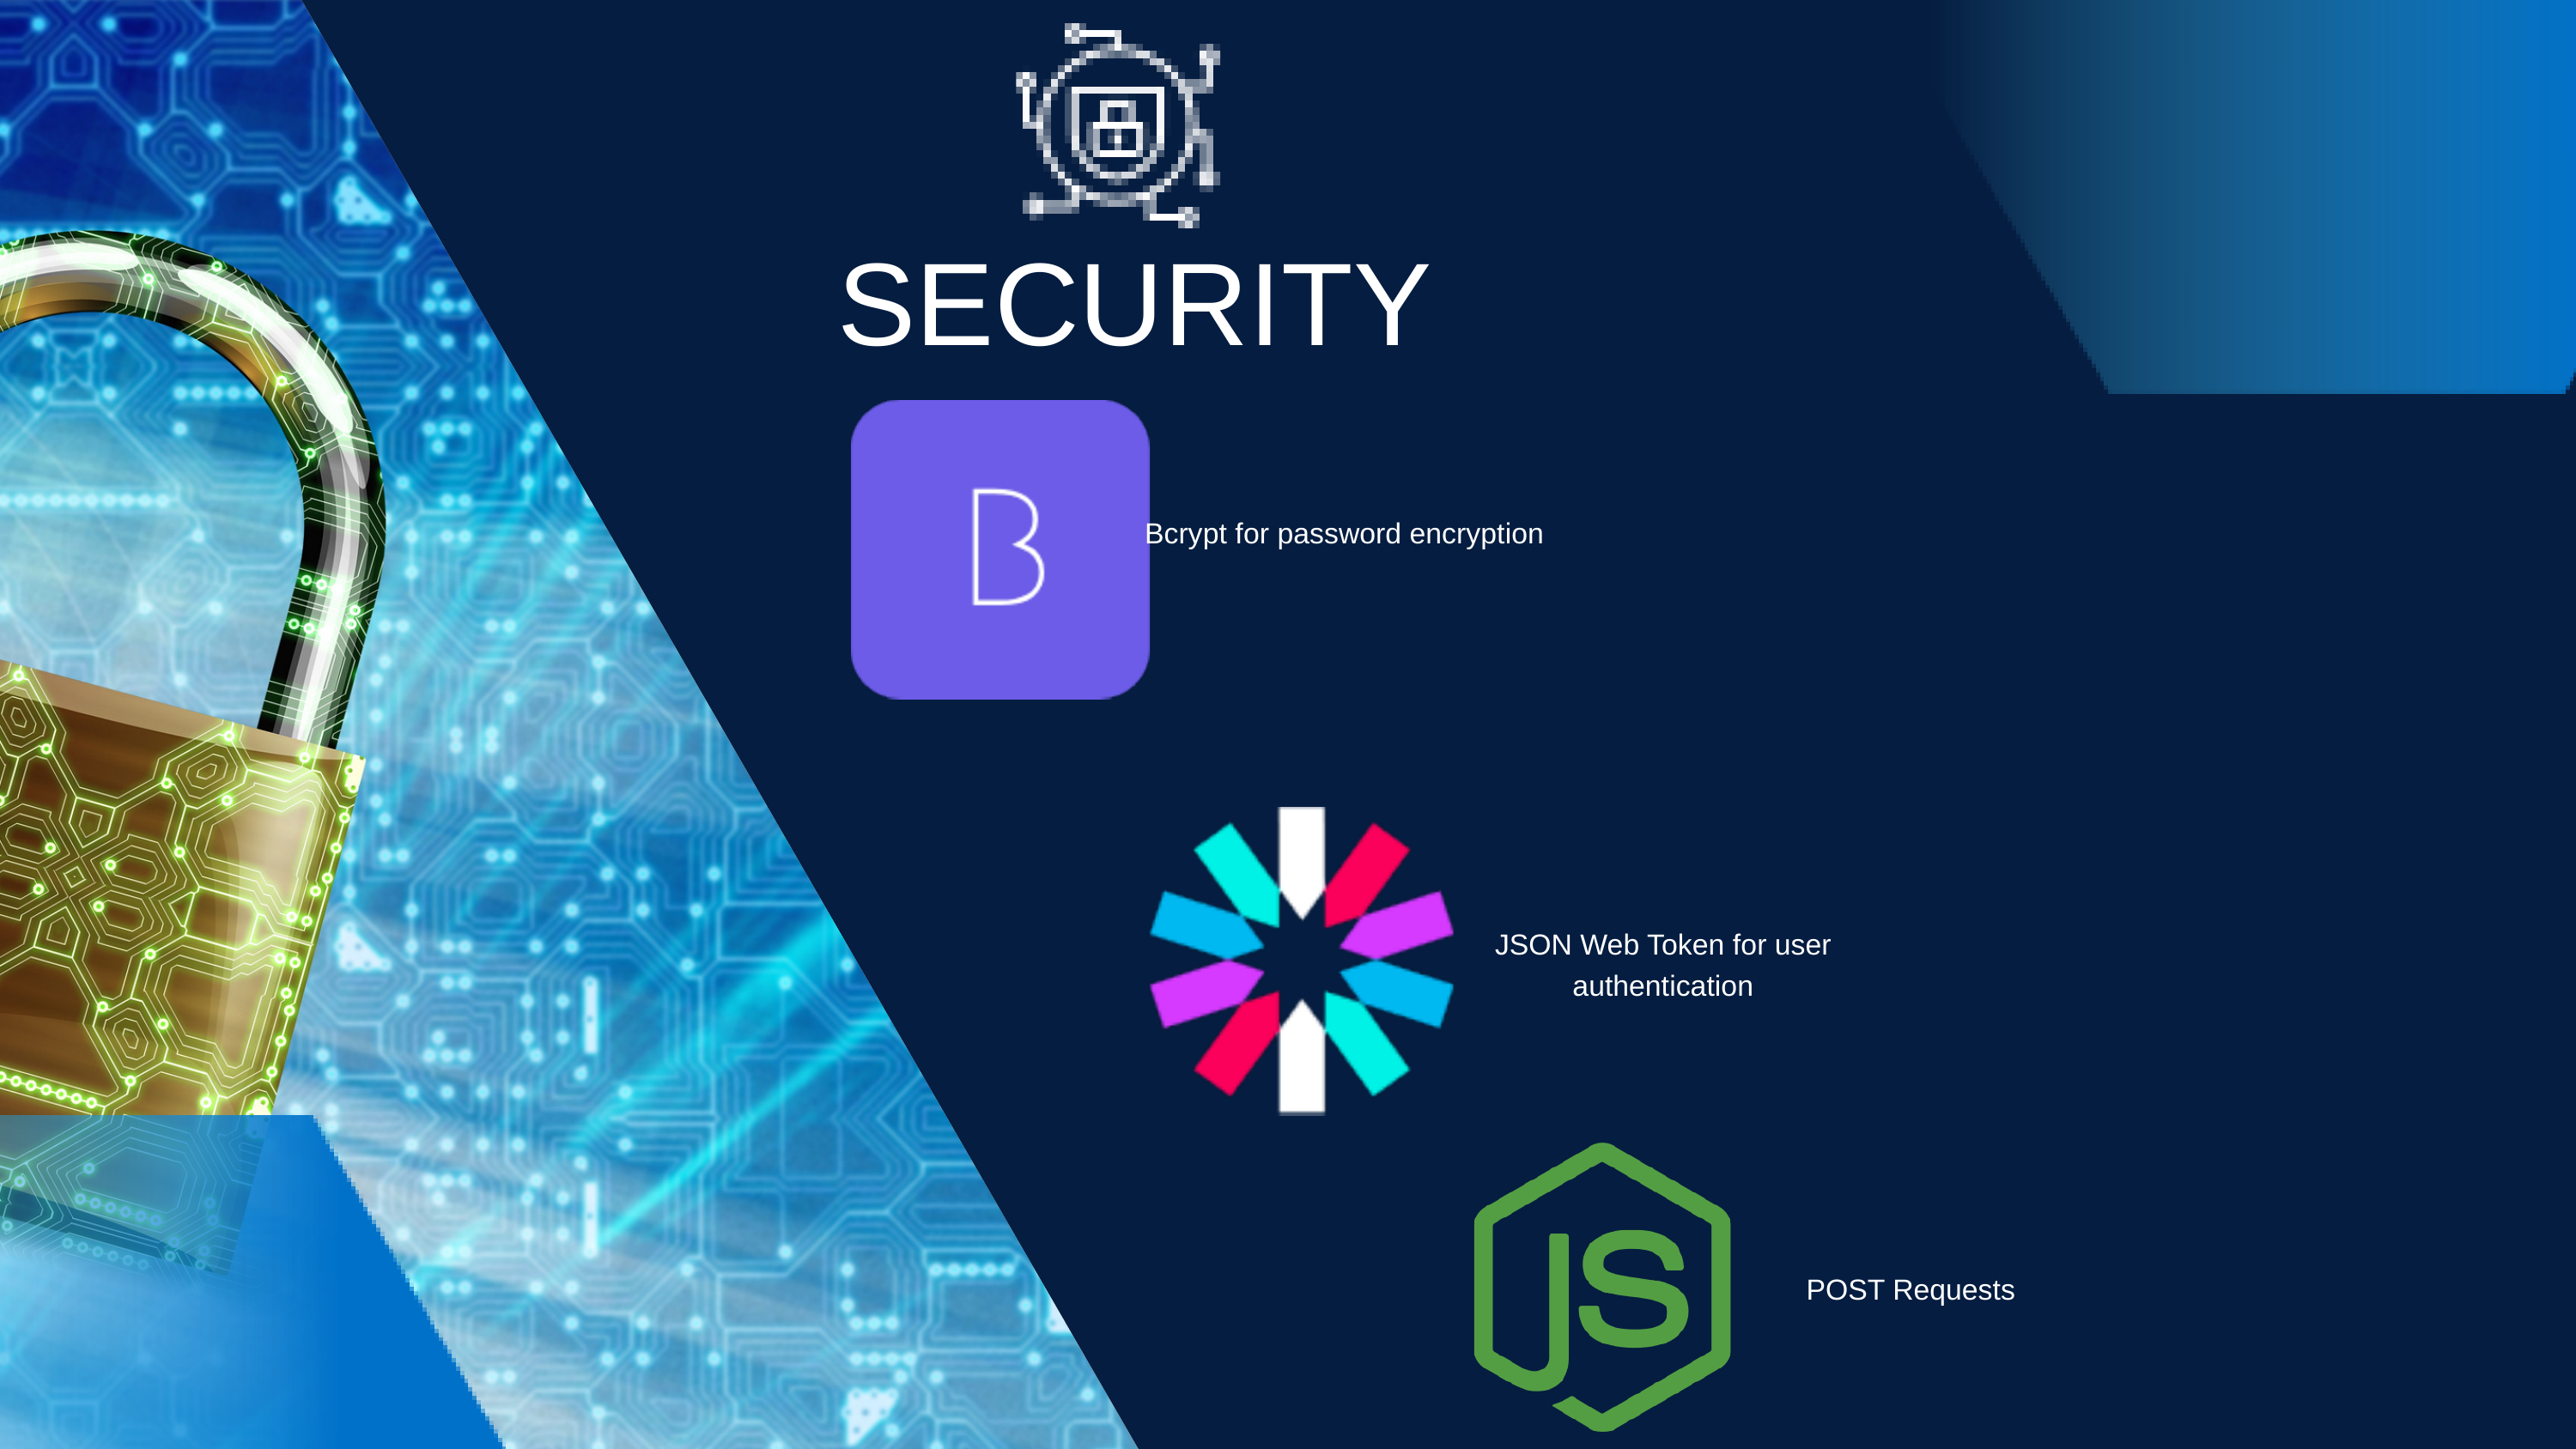

SECURITY

Bcrypt for password encryption

JSON Web Token for user authentication

POST Requests